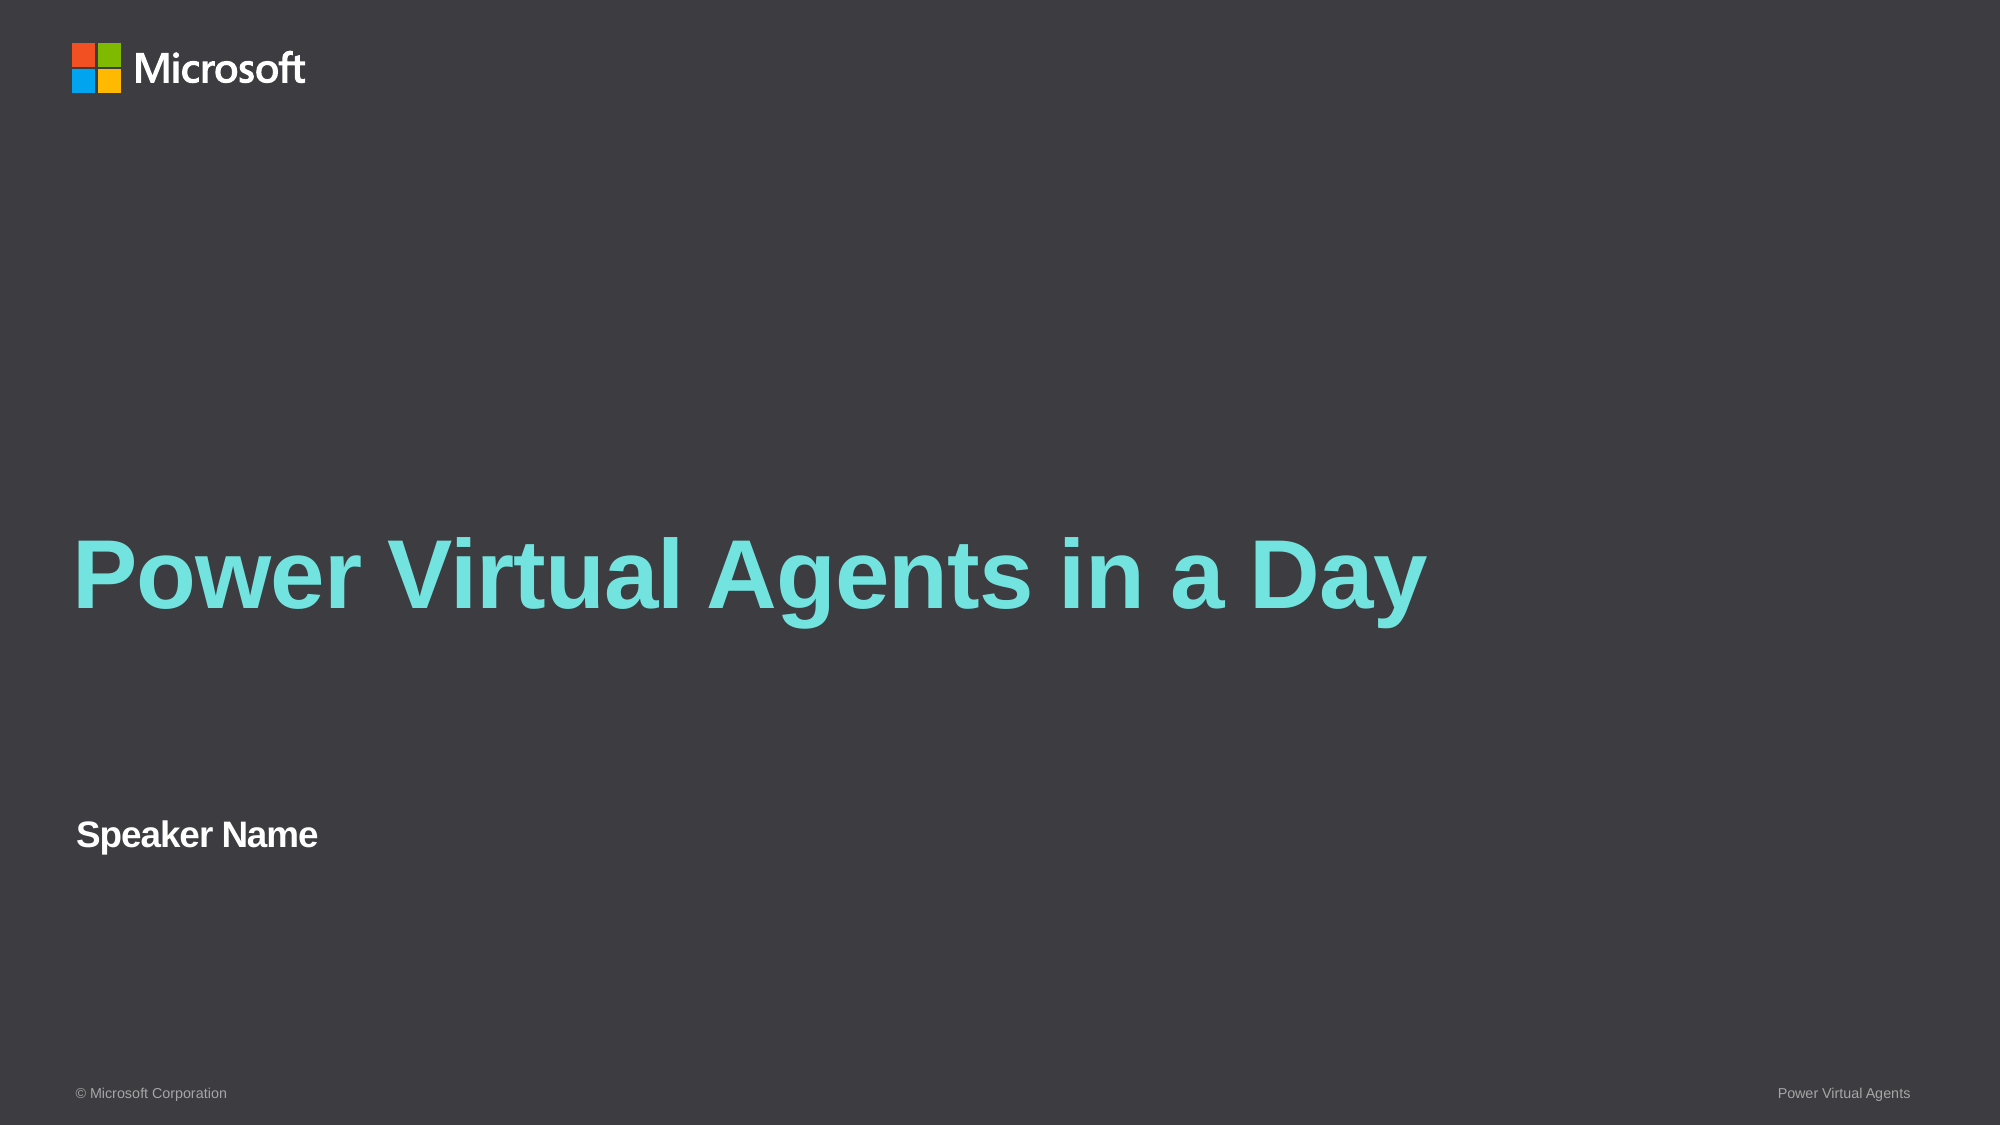

# Power Virtual Agents in a Day
Speaker Name